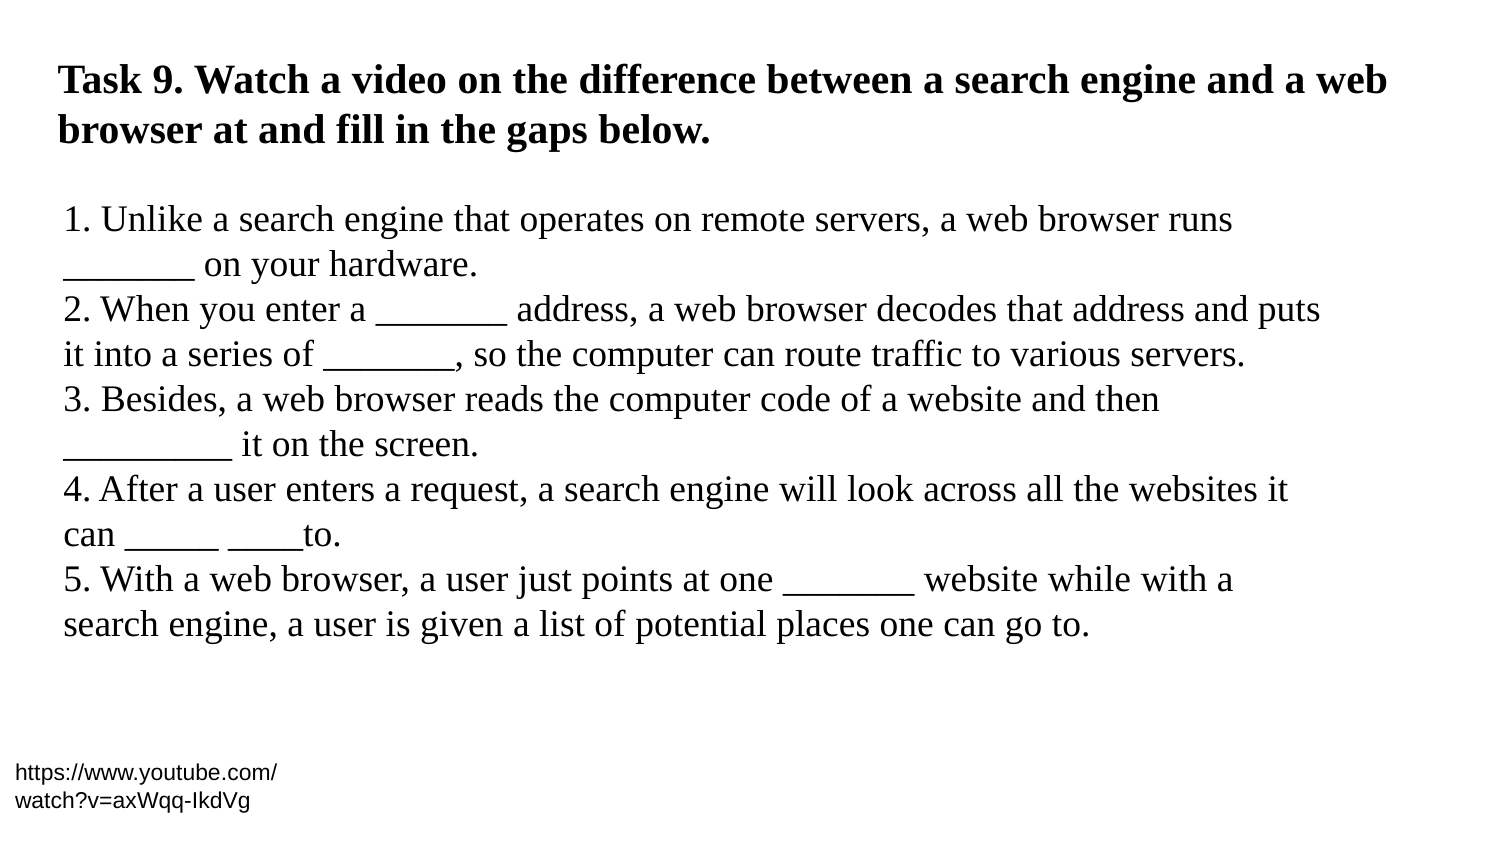

Task 9. Watch a video on the difference between a search engine and a web browser at and fill in the gaps below.
1. Unlike a search engine that operates on remote servers, a web browser runs
_______ on your hardware.
2. When you enter a _______ address, a web browser decodes that address and puts
it into a series of _______, so the computer can route traffic to various servers.
3. Besides, a web browser reads the computer code of a website and then
_________ it on the screen.
4. After a user enters a request, a search engine will look across all the websites it
can _____ ____to.
5. With a web browser, a user just points at one _______ website while with a
search engine, a user is given a list of potential places one can go to.
https://www.youtube.com/watch?v=axWqq-IkdVg